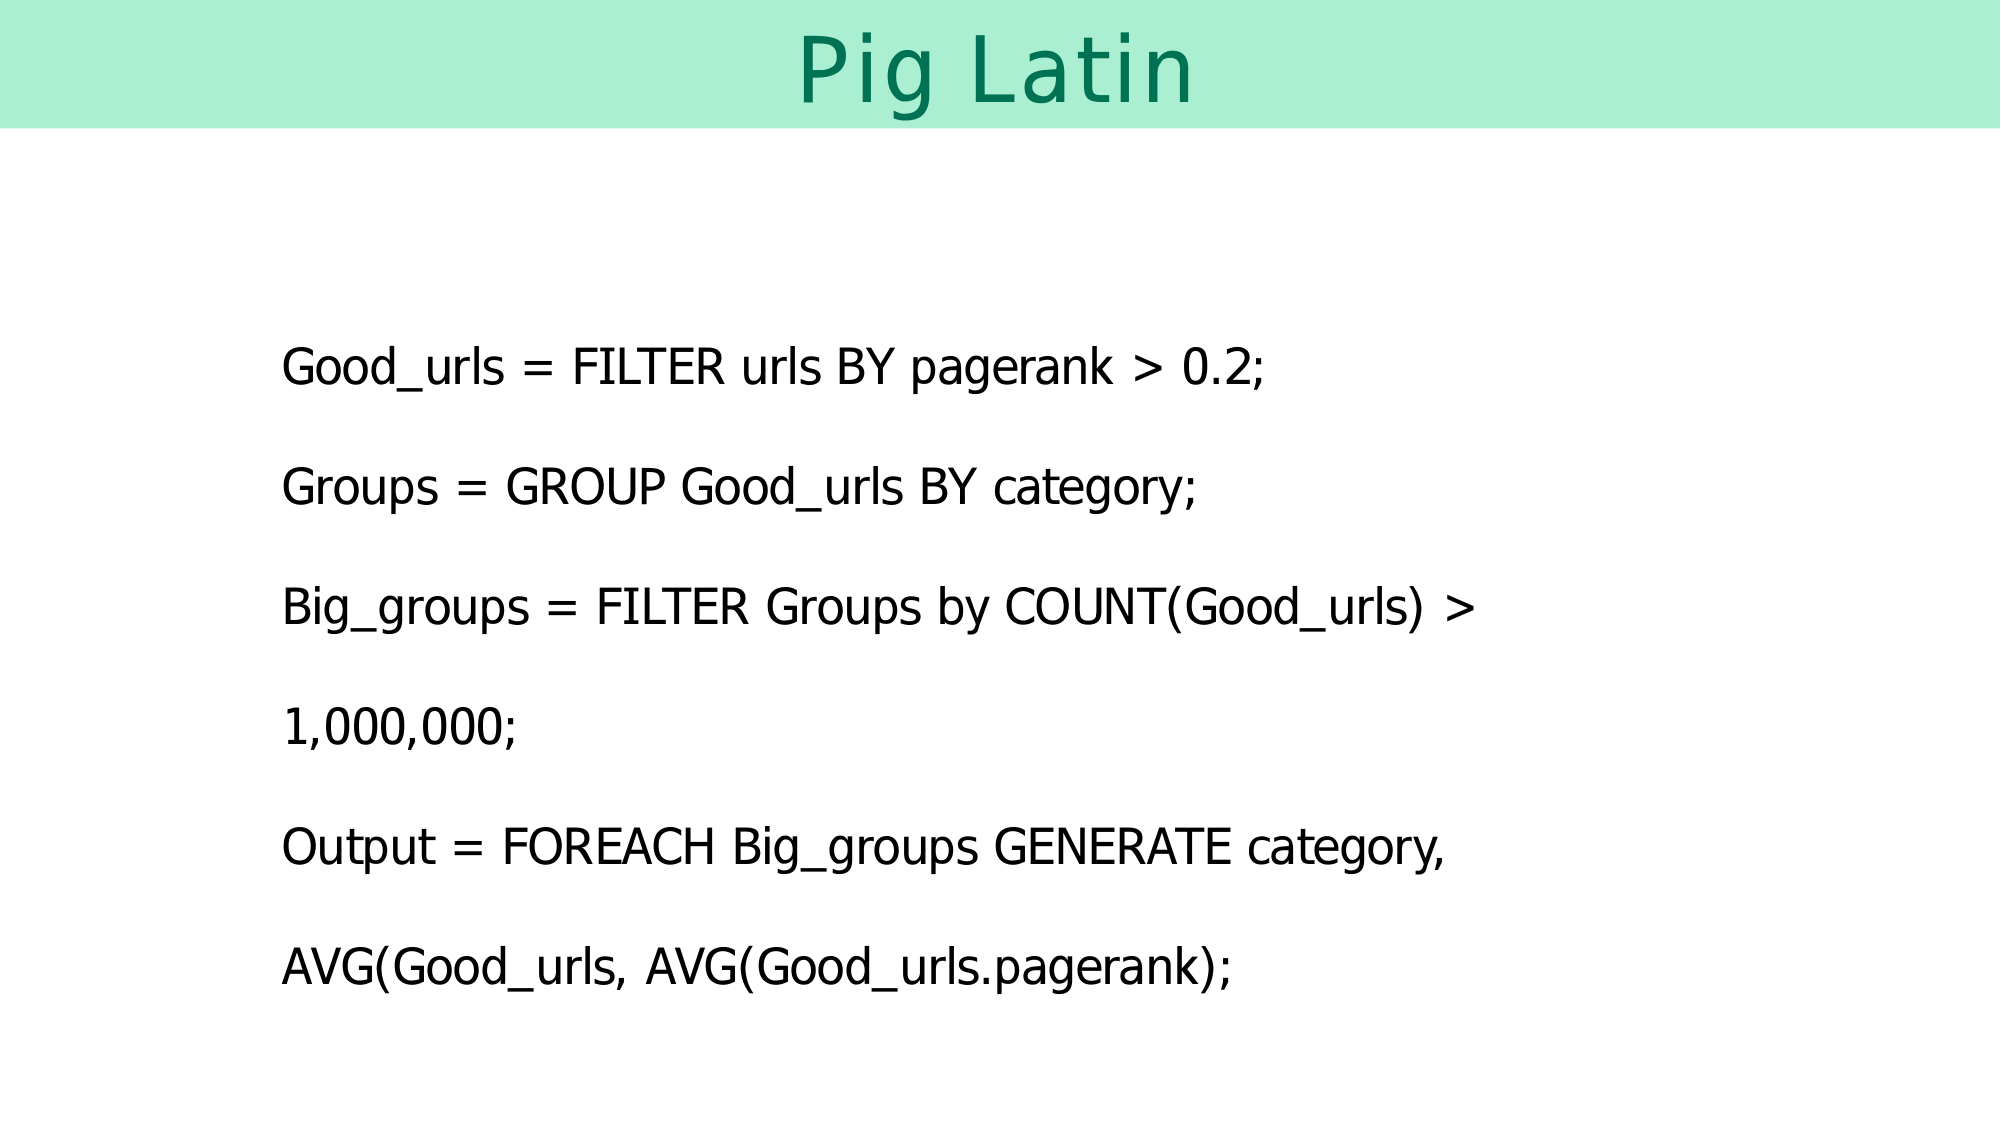

# Pig Latin
Good_urls = FILTER urls BY pagerank > 0.2;
Groups = GROUP Good_urls BY category;
Big_groups = FILTER Groups by COUNT(Good_urls) > 1,000,000;
Output = FOREACH Big_groups GENERATE category, 	AVG(Good_urls, AVG(Good_urls.pagerank);